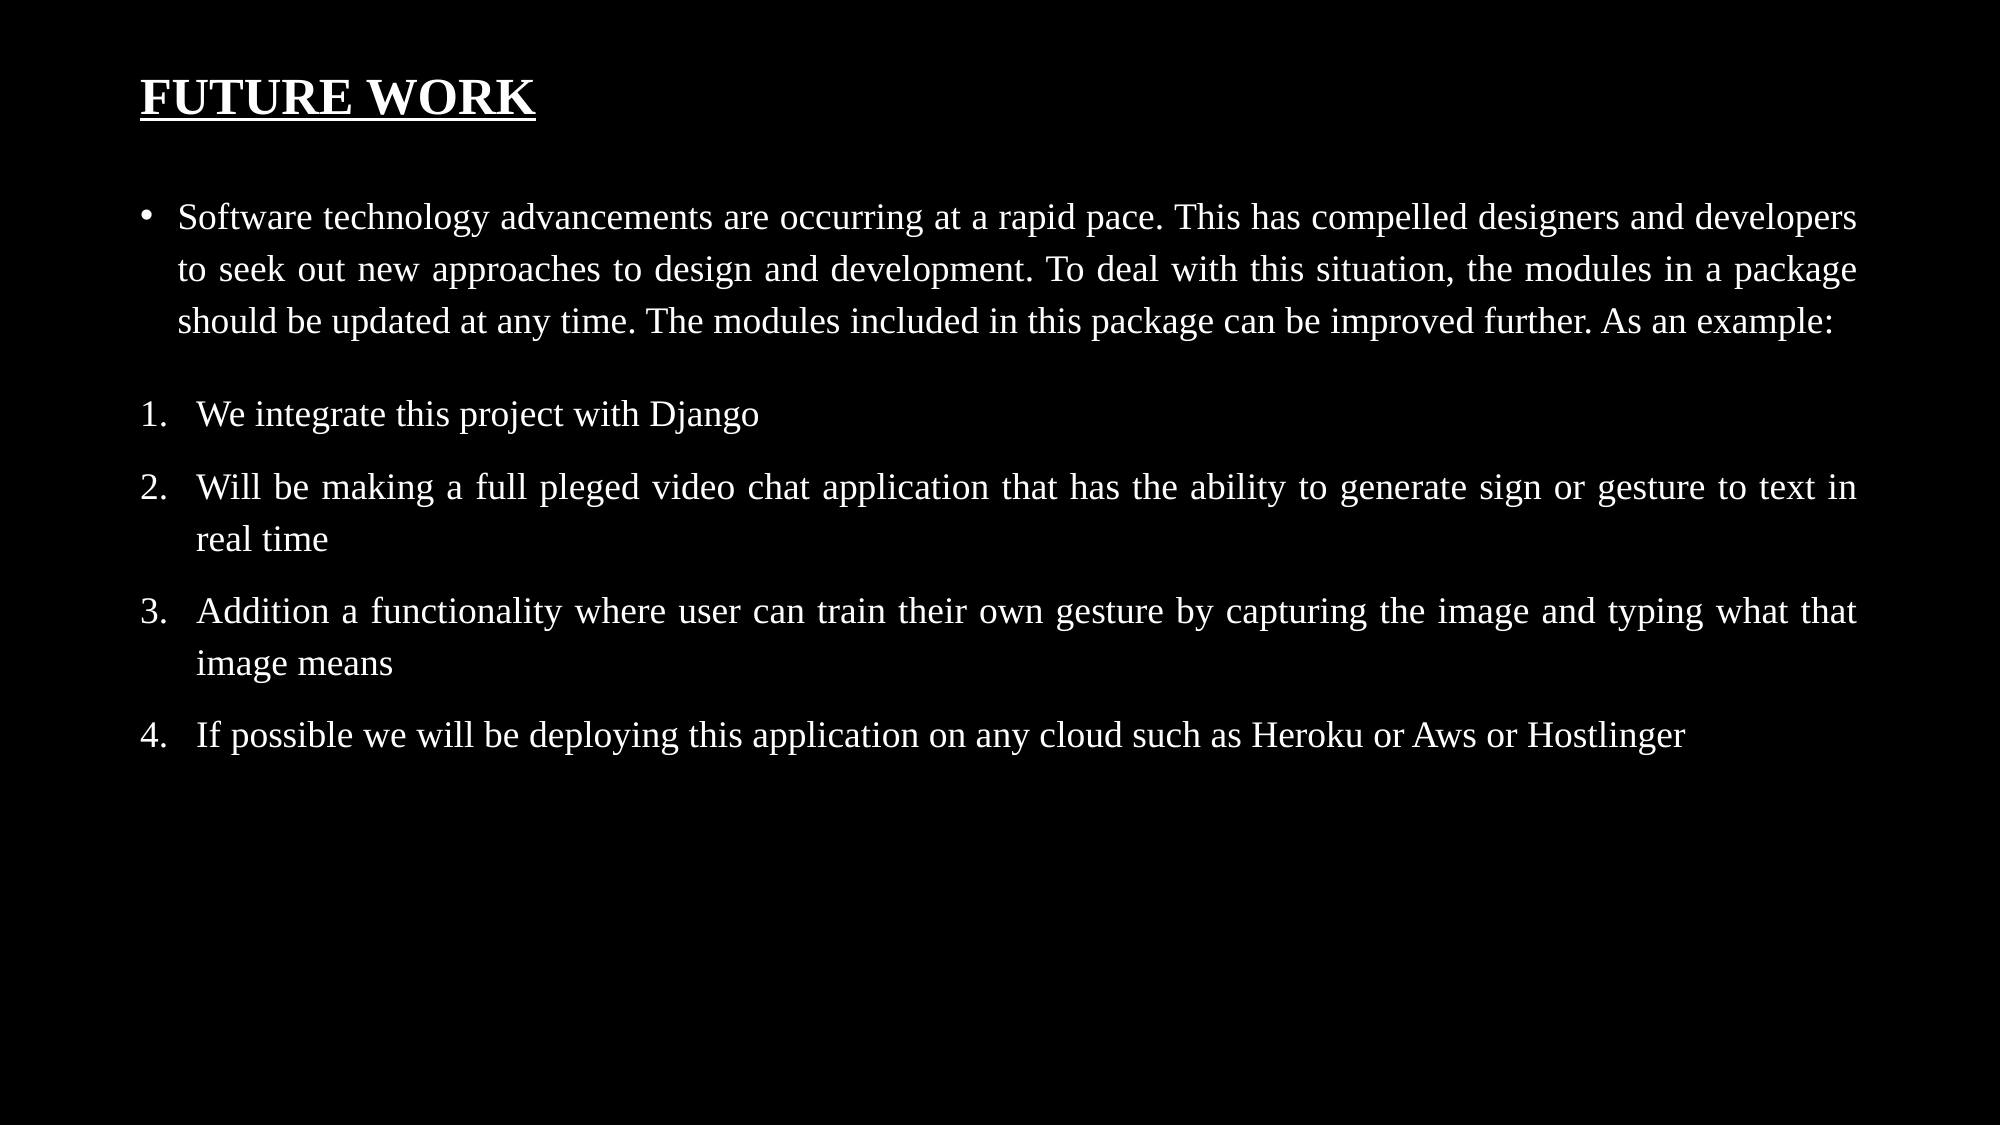

# FUTURE WORK
Software technology advancements are occurring at a rapid pace. This has compelled designers and developers to seek out new approaches to design and development. To deal with this situation, the modules in a package should be updated at any time. The modules included in this package can be improved further. As an example:
We integrate this project with Django
Will be making a full pleged video chat application that has the ability to generate sign or gesture to text in real time
Addition a functionality where user can train their own gesture by capturing the image and typing what that image means
If possible we will be deploying this application on any cloud such as Heroku or Aws or Hostlinger